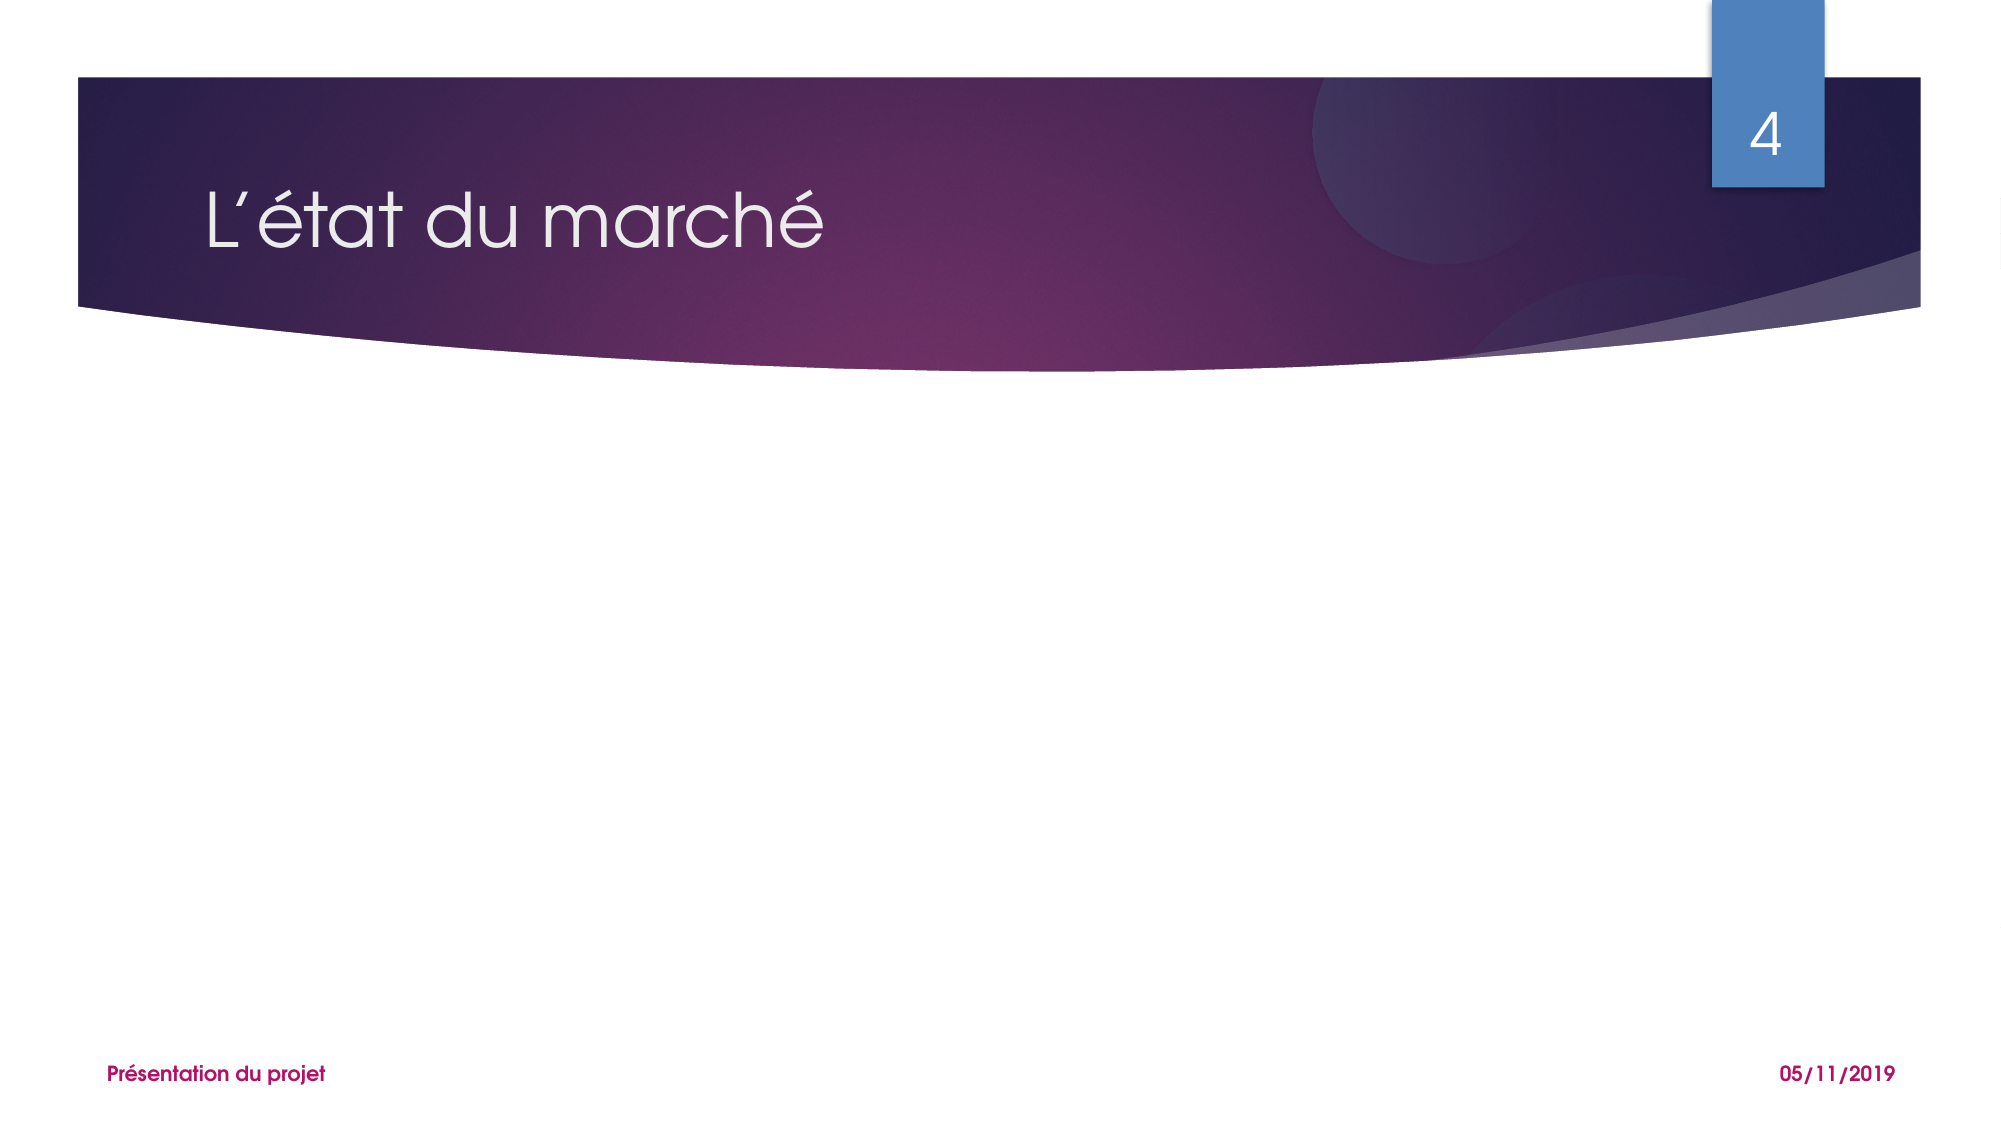

4
L’état du marché

Présentation du projet
05/11/2019